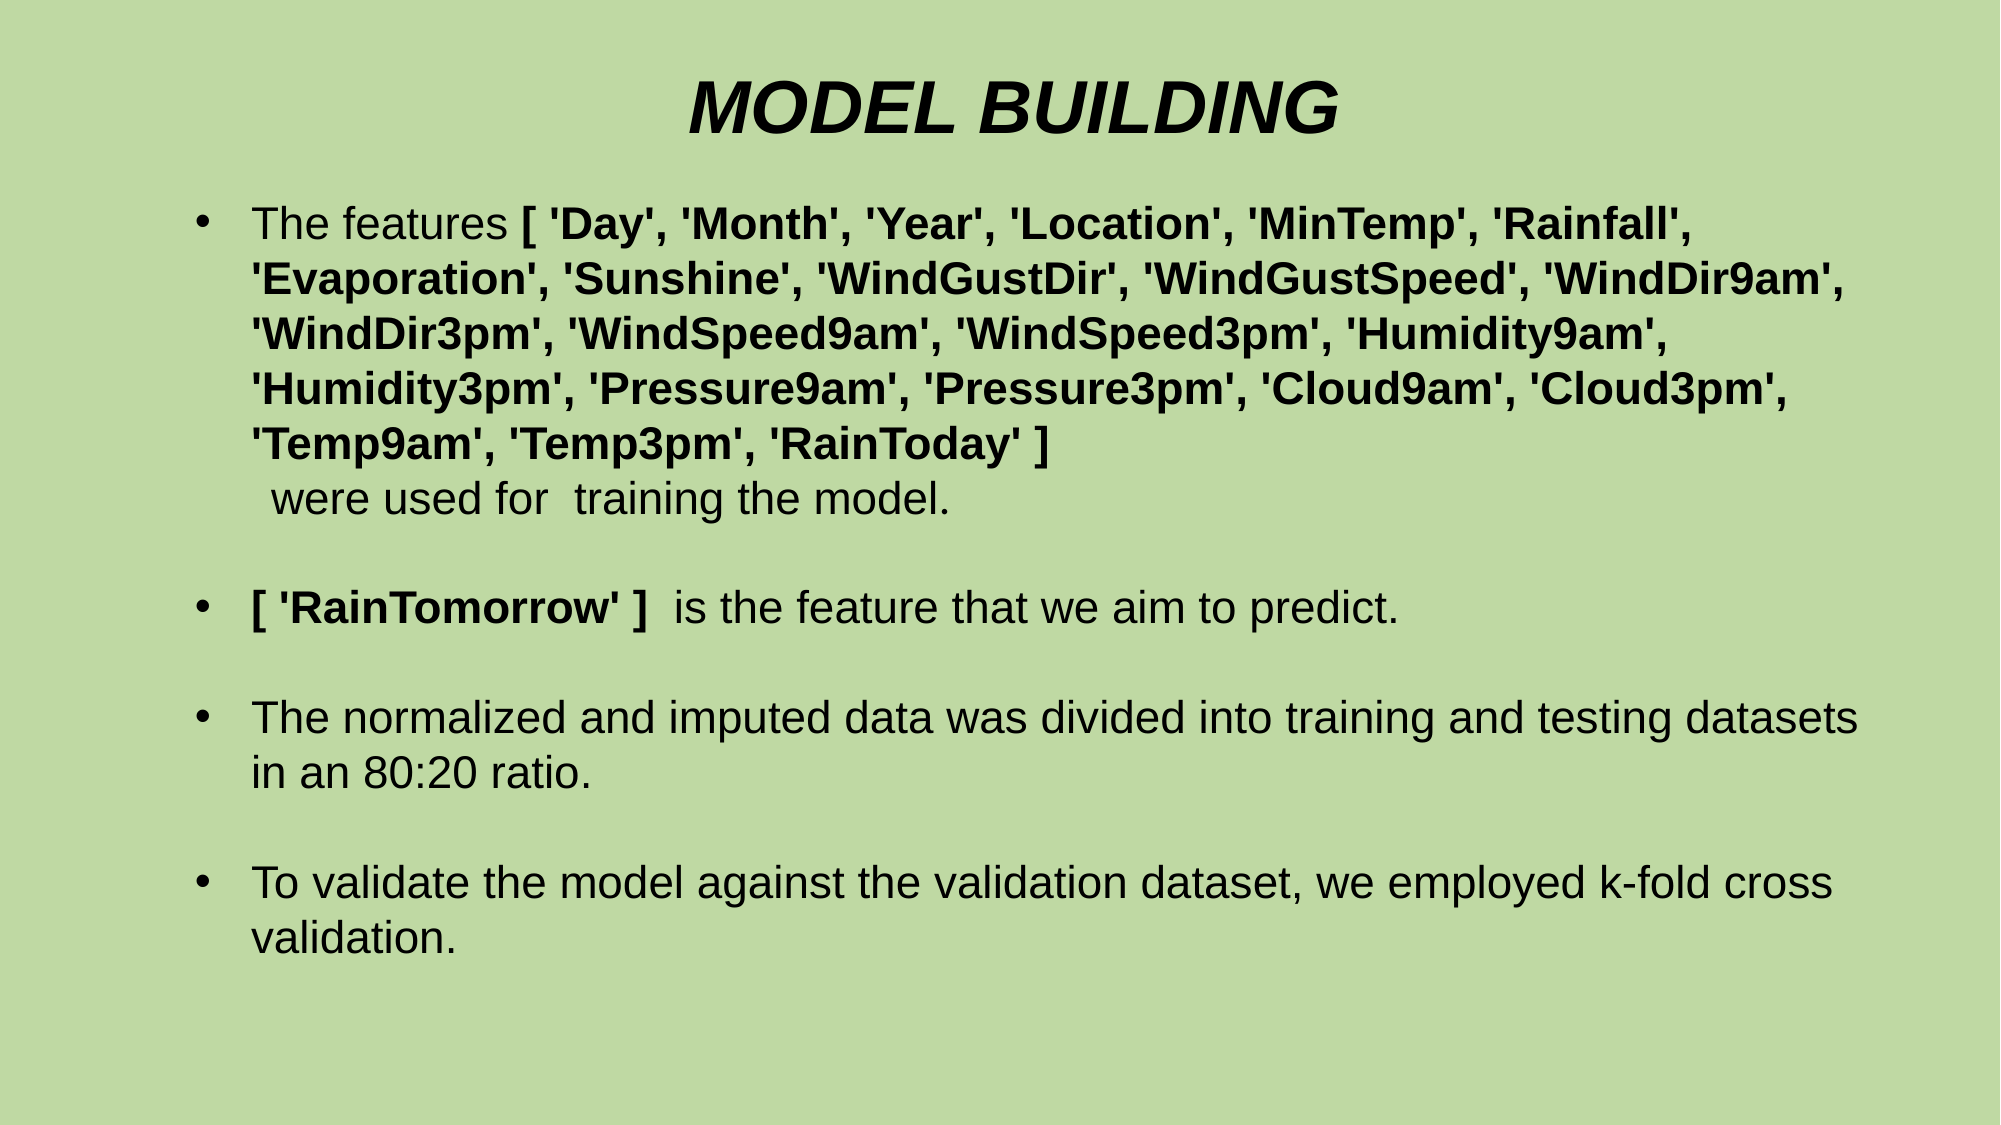

MODEL BUILDING

The features [ 'Day', 'Month', 'Year', 'Location', 'MinTemp', 'Rainfall', 'Evaporation', 'Sunshine', 'WindGustDir', 'WindGustSpeed', 'WindDir9am', 'WindDir3pm', 'WindSpeed9am', 'WindSpeed3pm', 'Humidity9am', 'Humidity3pm', 'Pressure9am', 'Pressure3pm', 'Cloud9am', 'Cloud3pm', 'Temp9am', 'Temp3pm', 'RainToday' ]
      were used for  training the model.

[ 'RainTomorrow' ]  is the feature that we aim to predict.

The normalized and imputed data was divided into training and testing datasets in an 80:20 ratio.

To validate the model against the validation dataset, we employed k-fold cross validation.